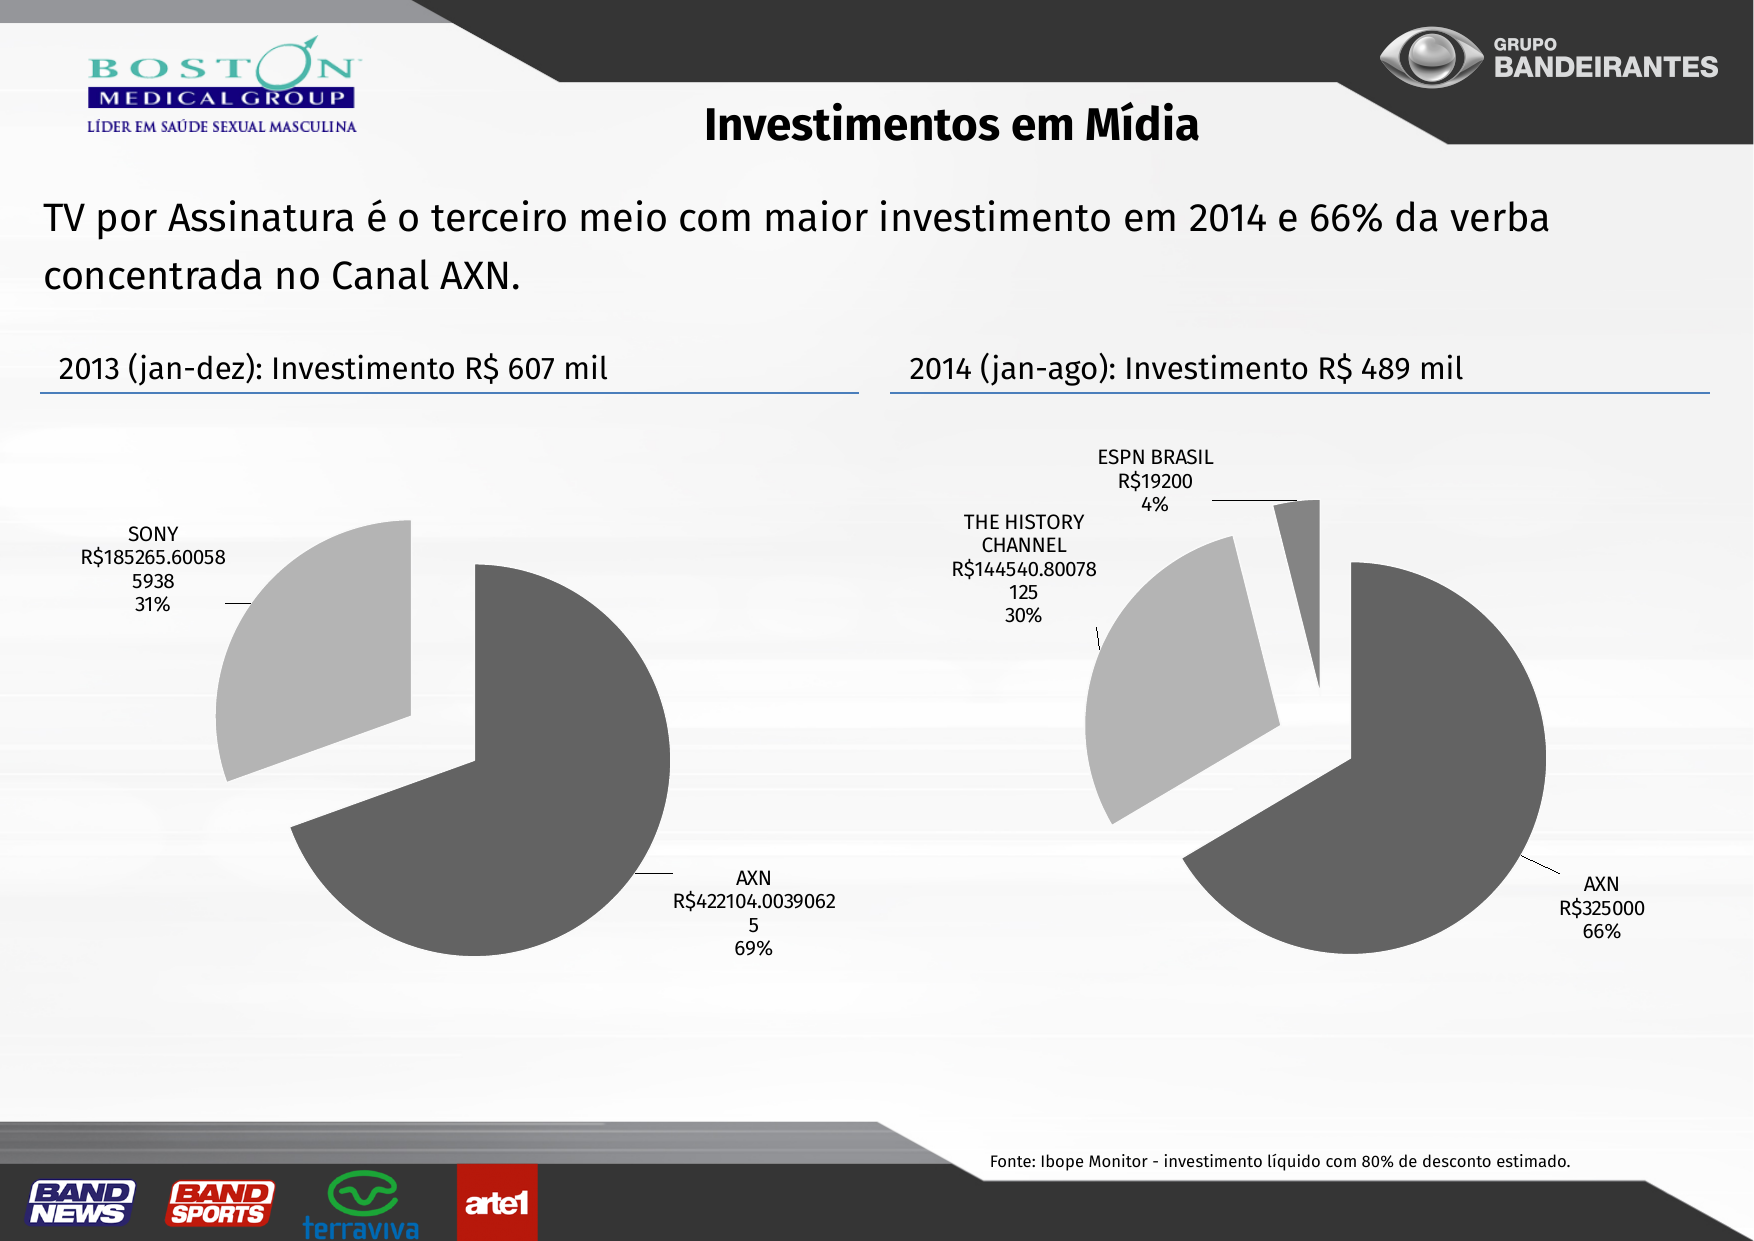

Investimentos em Mídia
TV por Assinatura é o terceiro meio com maior investimento em 2014 e 66% da verba concentrada no Canal AXN.
2013 (jan-dez): Investimento R$ 607 mil
2014 (jan-ago): Investimento R$ 489 mil

### Chart

| Category | R$ |
|---|---|
| AXN | 422104.00390624953 |
| SONY | 185265.6005859376 |

### Chart

| Category | R$ |
|---|---|
| AXN | 324999.99999999994 |
| THE HISTORY CHANNEL | 144540.80078125006 |
| ESPN BRASIL | 19199.999999999996 |
Fonte: Ibope Monitor - investimento líquido com 80% de desconto estimado.